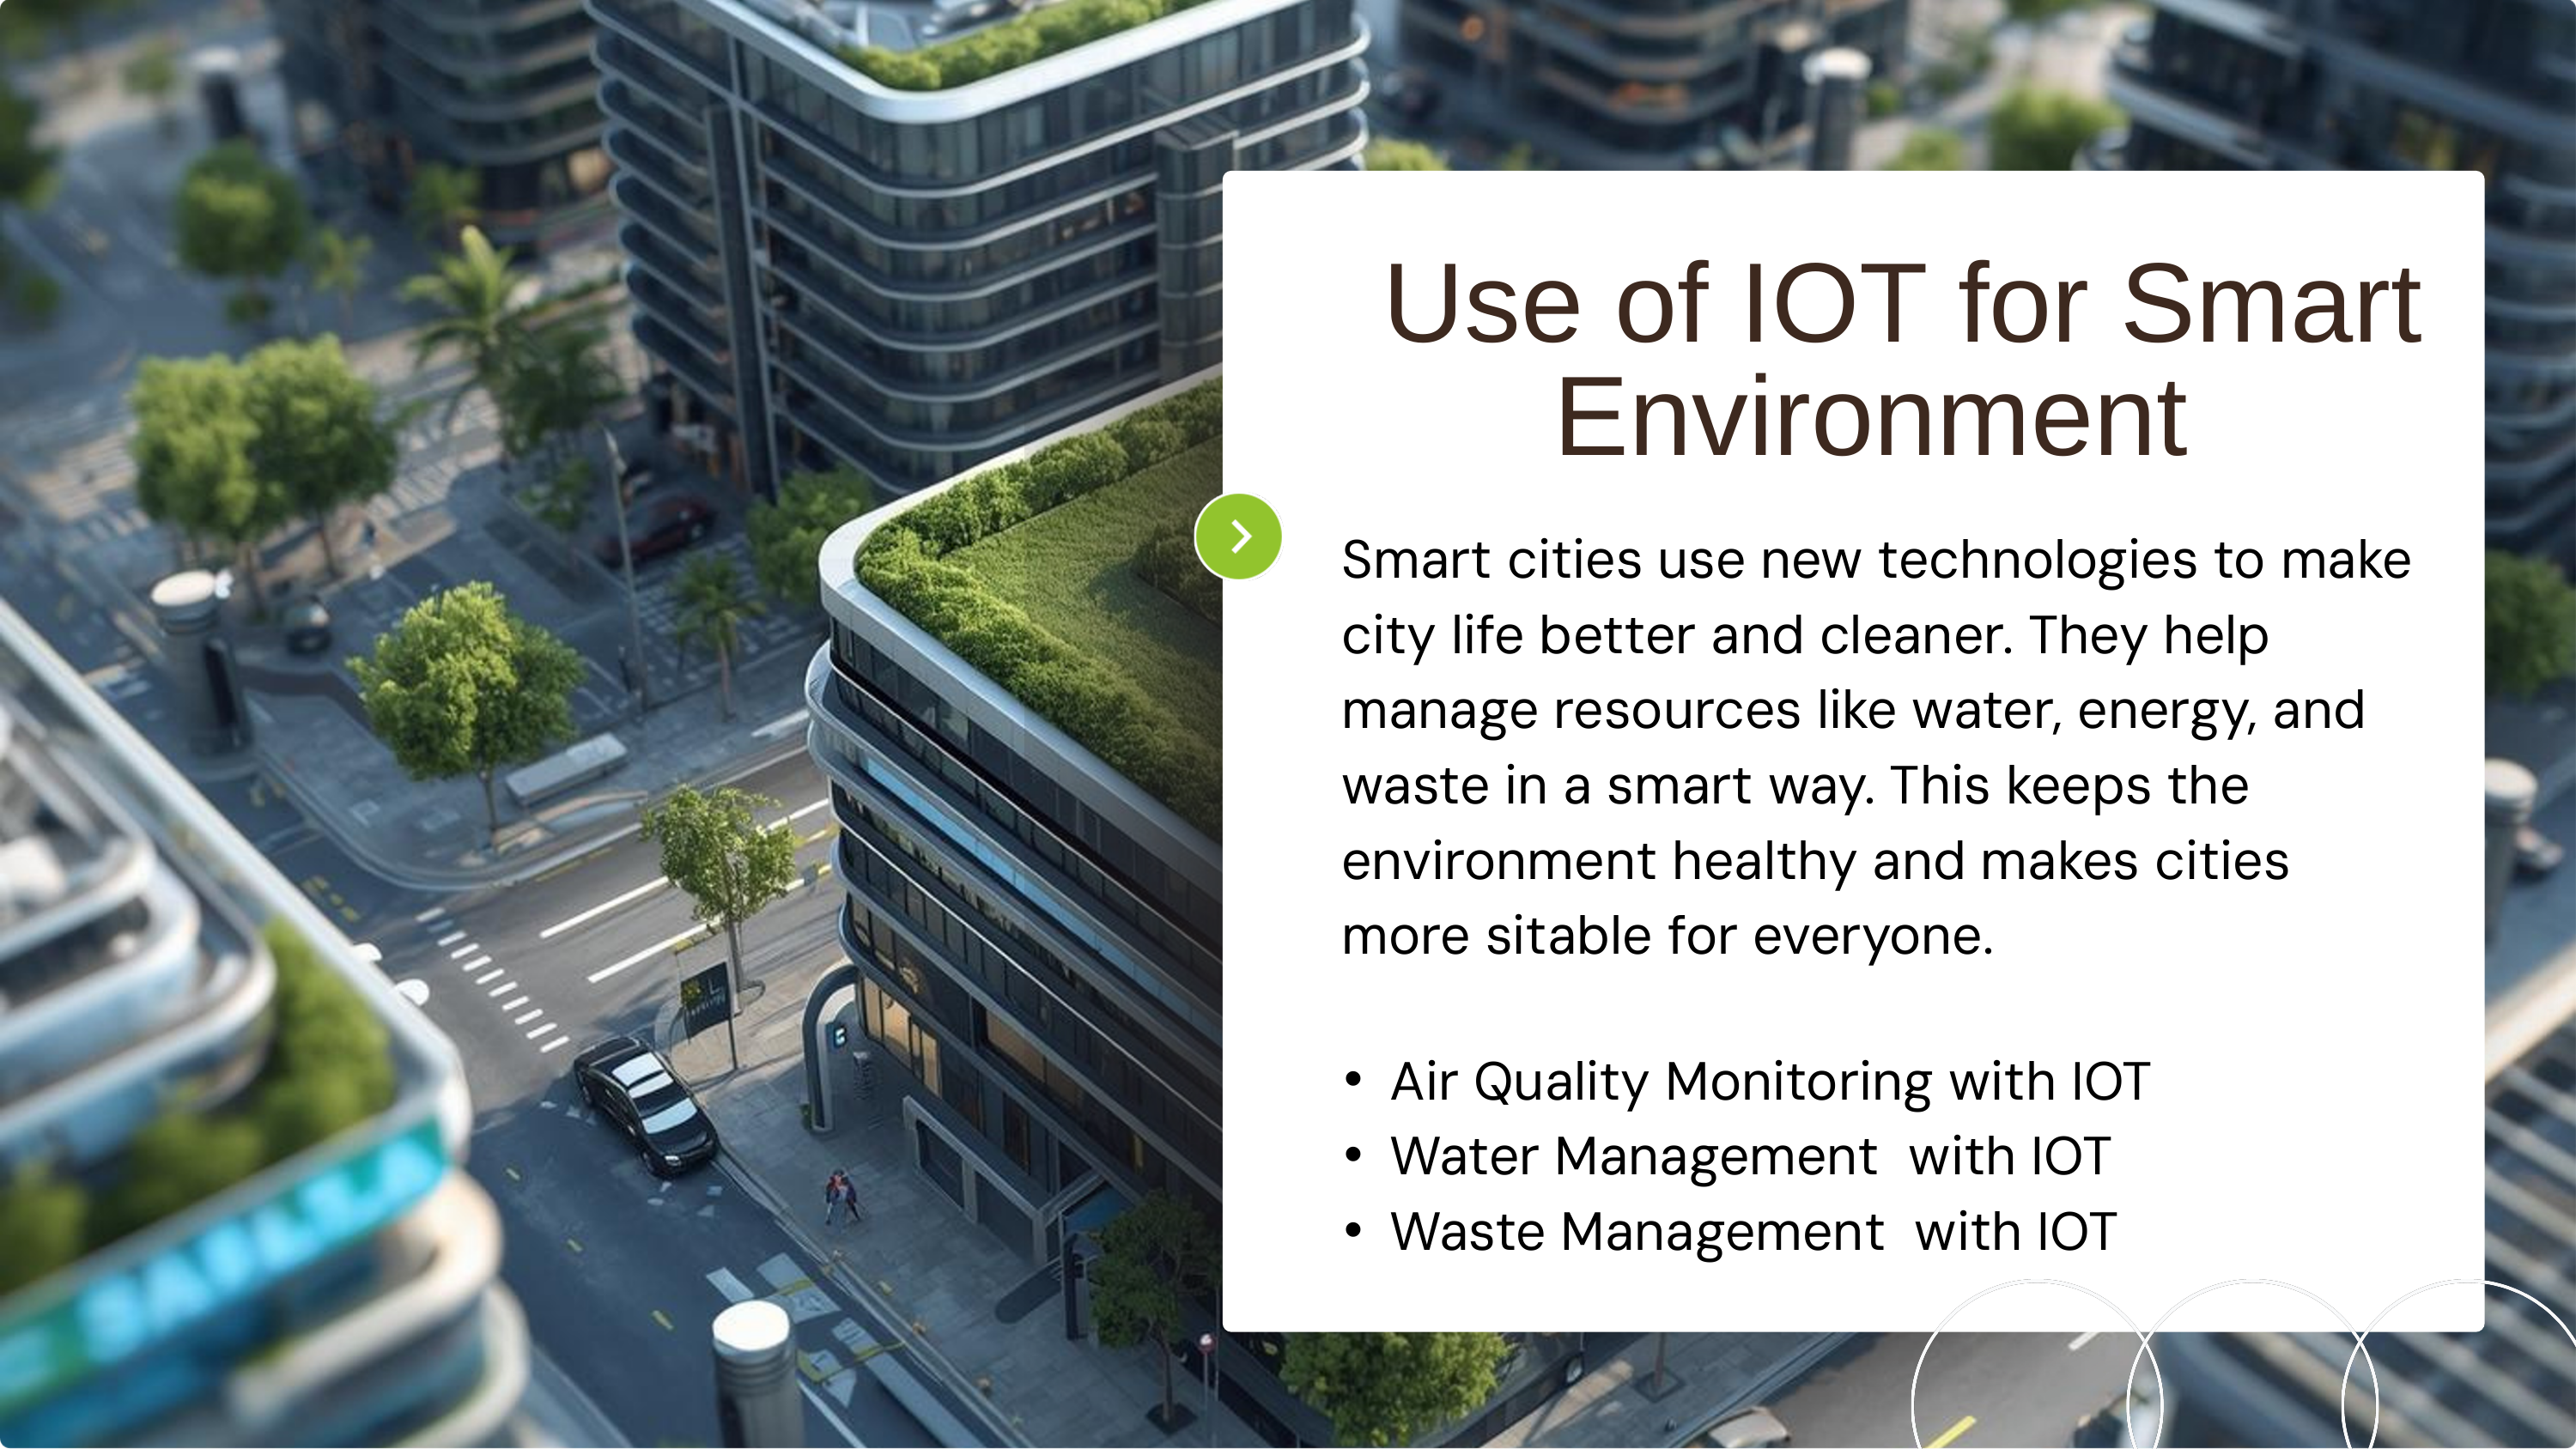

Use of IOT for Smart Environment

Smart cities use new technologies to make city life better and cleaner. They help manage resources like water, energy, and waste in a smart way. This keeps the environment healthy and makes cities more sitable for everyone.
Air Quality Monitoring with IOT
Water Management  with IOT
Waste Management  with IOT